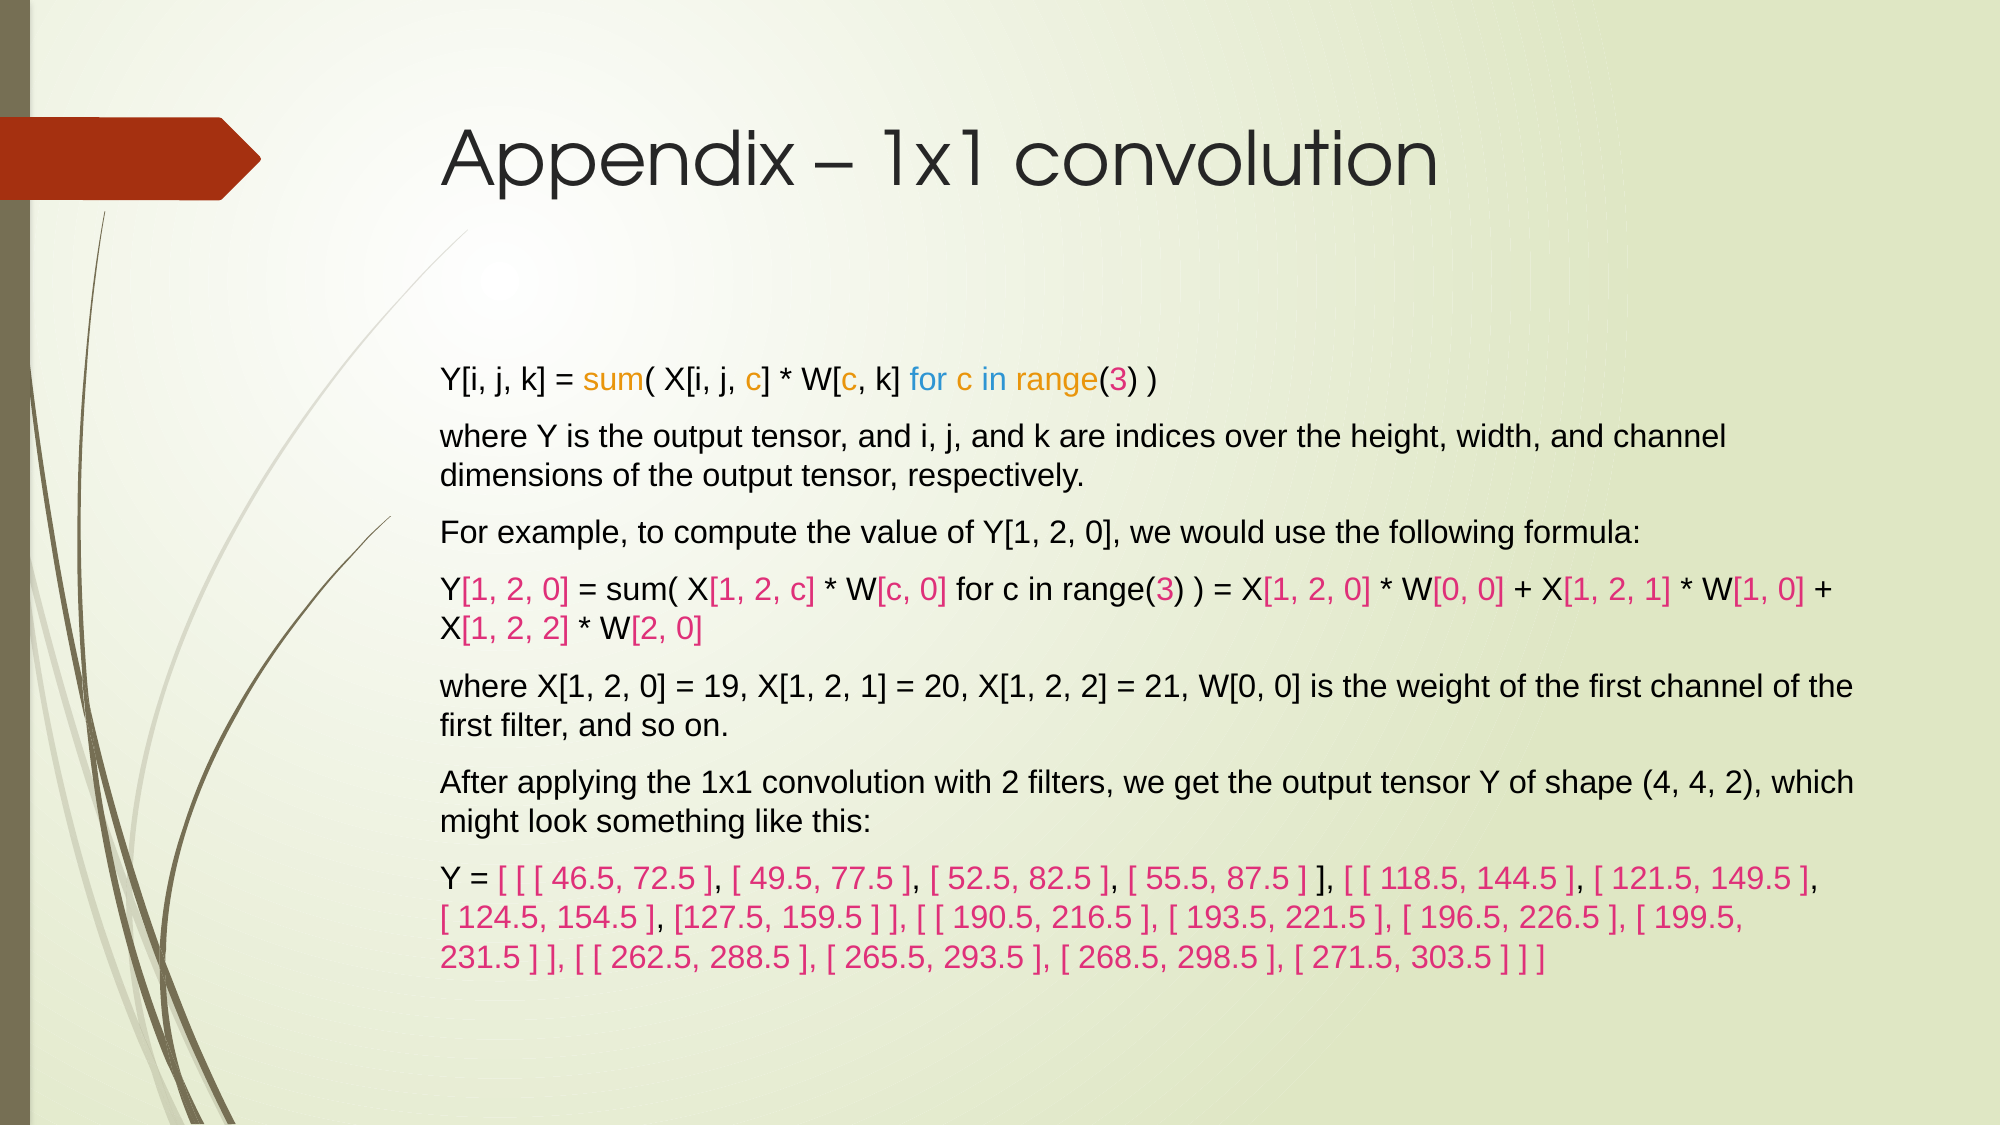

# Appendix – 1x1 convolution
Y[i, j, k] = sum( X[i, j, c] * W[c, k] for c in range(3) )
where Y is the output tensor, and i, j, and k are indices over the height, width, and channel dimensions of the output tensor, respectively.
For example, to compute the value of Y[1, 2, 0], we would use the following formula:
Y[1, 2, 0] = sum( X[1, 2, c] * W[c, 0] for c in range(3) ) = X[1, 2, 0] * W[0, 0] + X[1, 2, 1] * W[1, 0] + X[1, 2, 2] * W[2, 0]
where X[1, 2, 0] = 19, X[1, 2, 1] = 20, X[1, 2, 2] = 21, W[0, 0] is the weight of the first channel of the first filter, and so on.
After applying the 1x1 convolution with 2 filters, we get the output tensor Y of shape (4, 4, 2), which might look something like this:
Y = [ [ [ 46.5, 72.5 ], [ 49.5, 77.5 ], [ 52.5, 82.5 ], [ 55.5, 87.5 ] ], [ [ 118.5, 144.5 ], [ 121.5, 149.5 ], [ 124.5, 154.5 ], [127.5, 159.5 ] ], [ [ 190.5, 216.5 ], [ 193.5, 221.5 ], [ 196.5, 226.5 ], [ 199.5, 231.5 ] ], [ [ 262.5, 288.5 ], [ 265.5, 293.5 ], [ 268.5, 298.5 ], [ 271.5, 303.5 ] ] ]